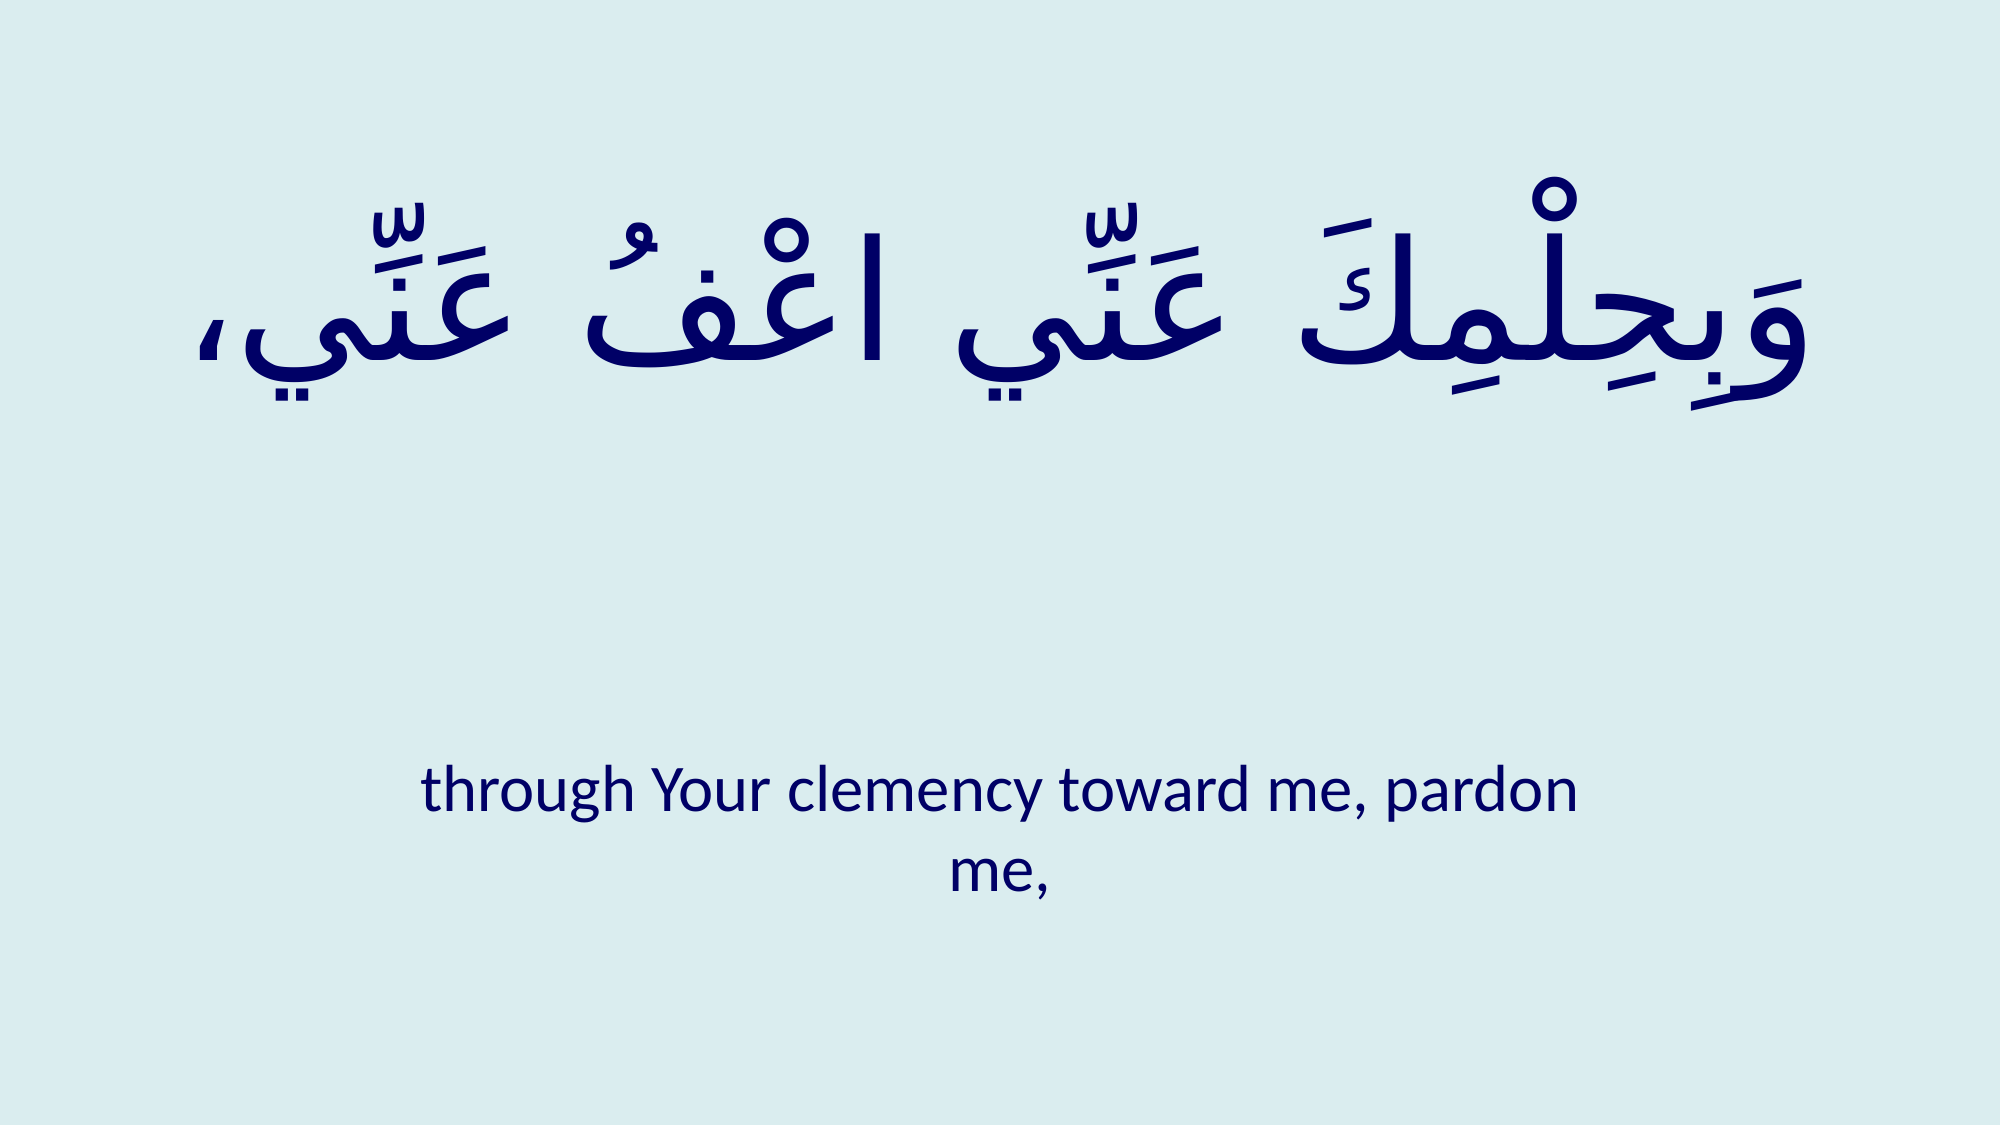

# وَبِحِلْمِكَ عَنِّي اعْفُ عَنِّي،
through Your clemency toward me, pardon me,